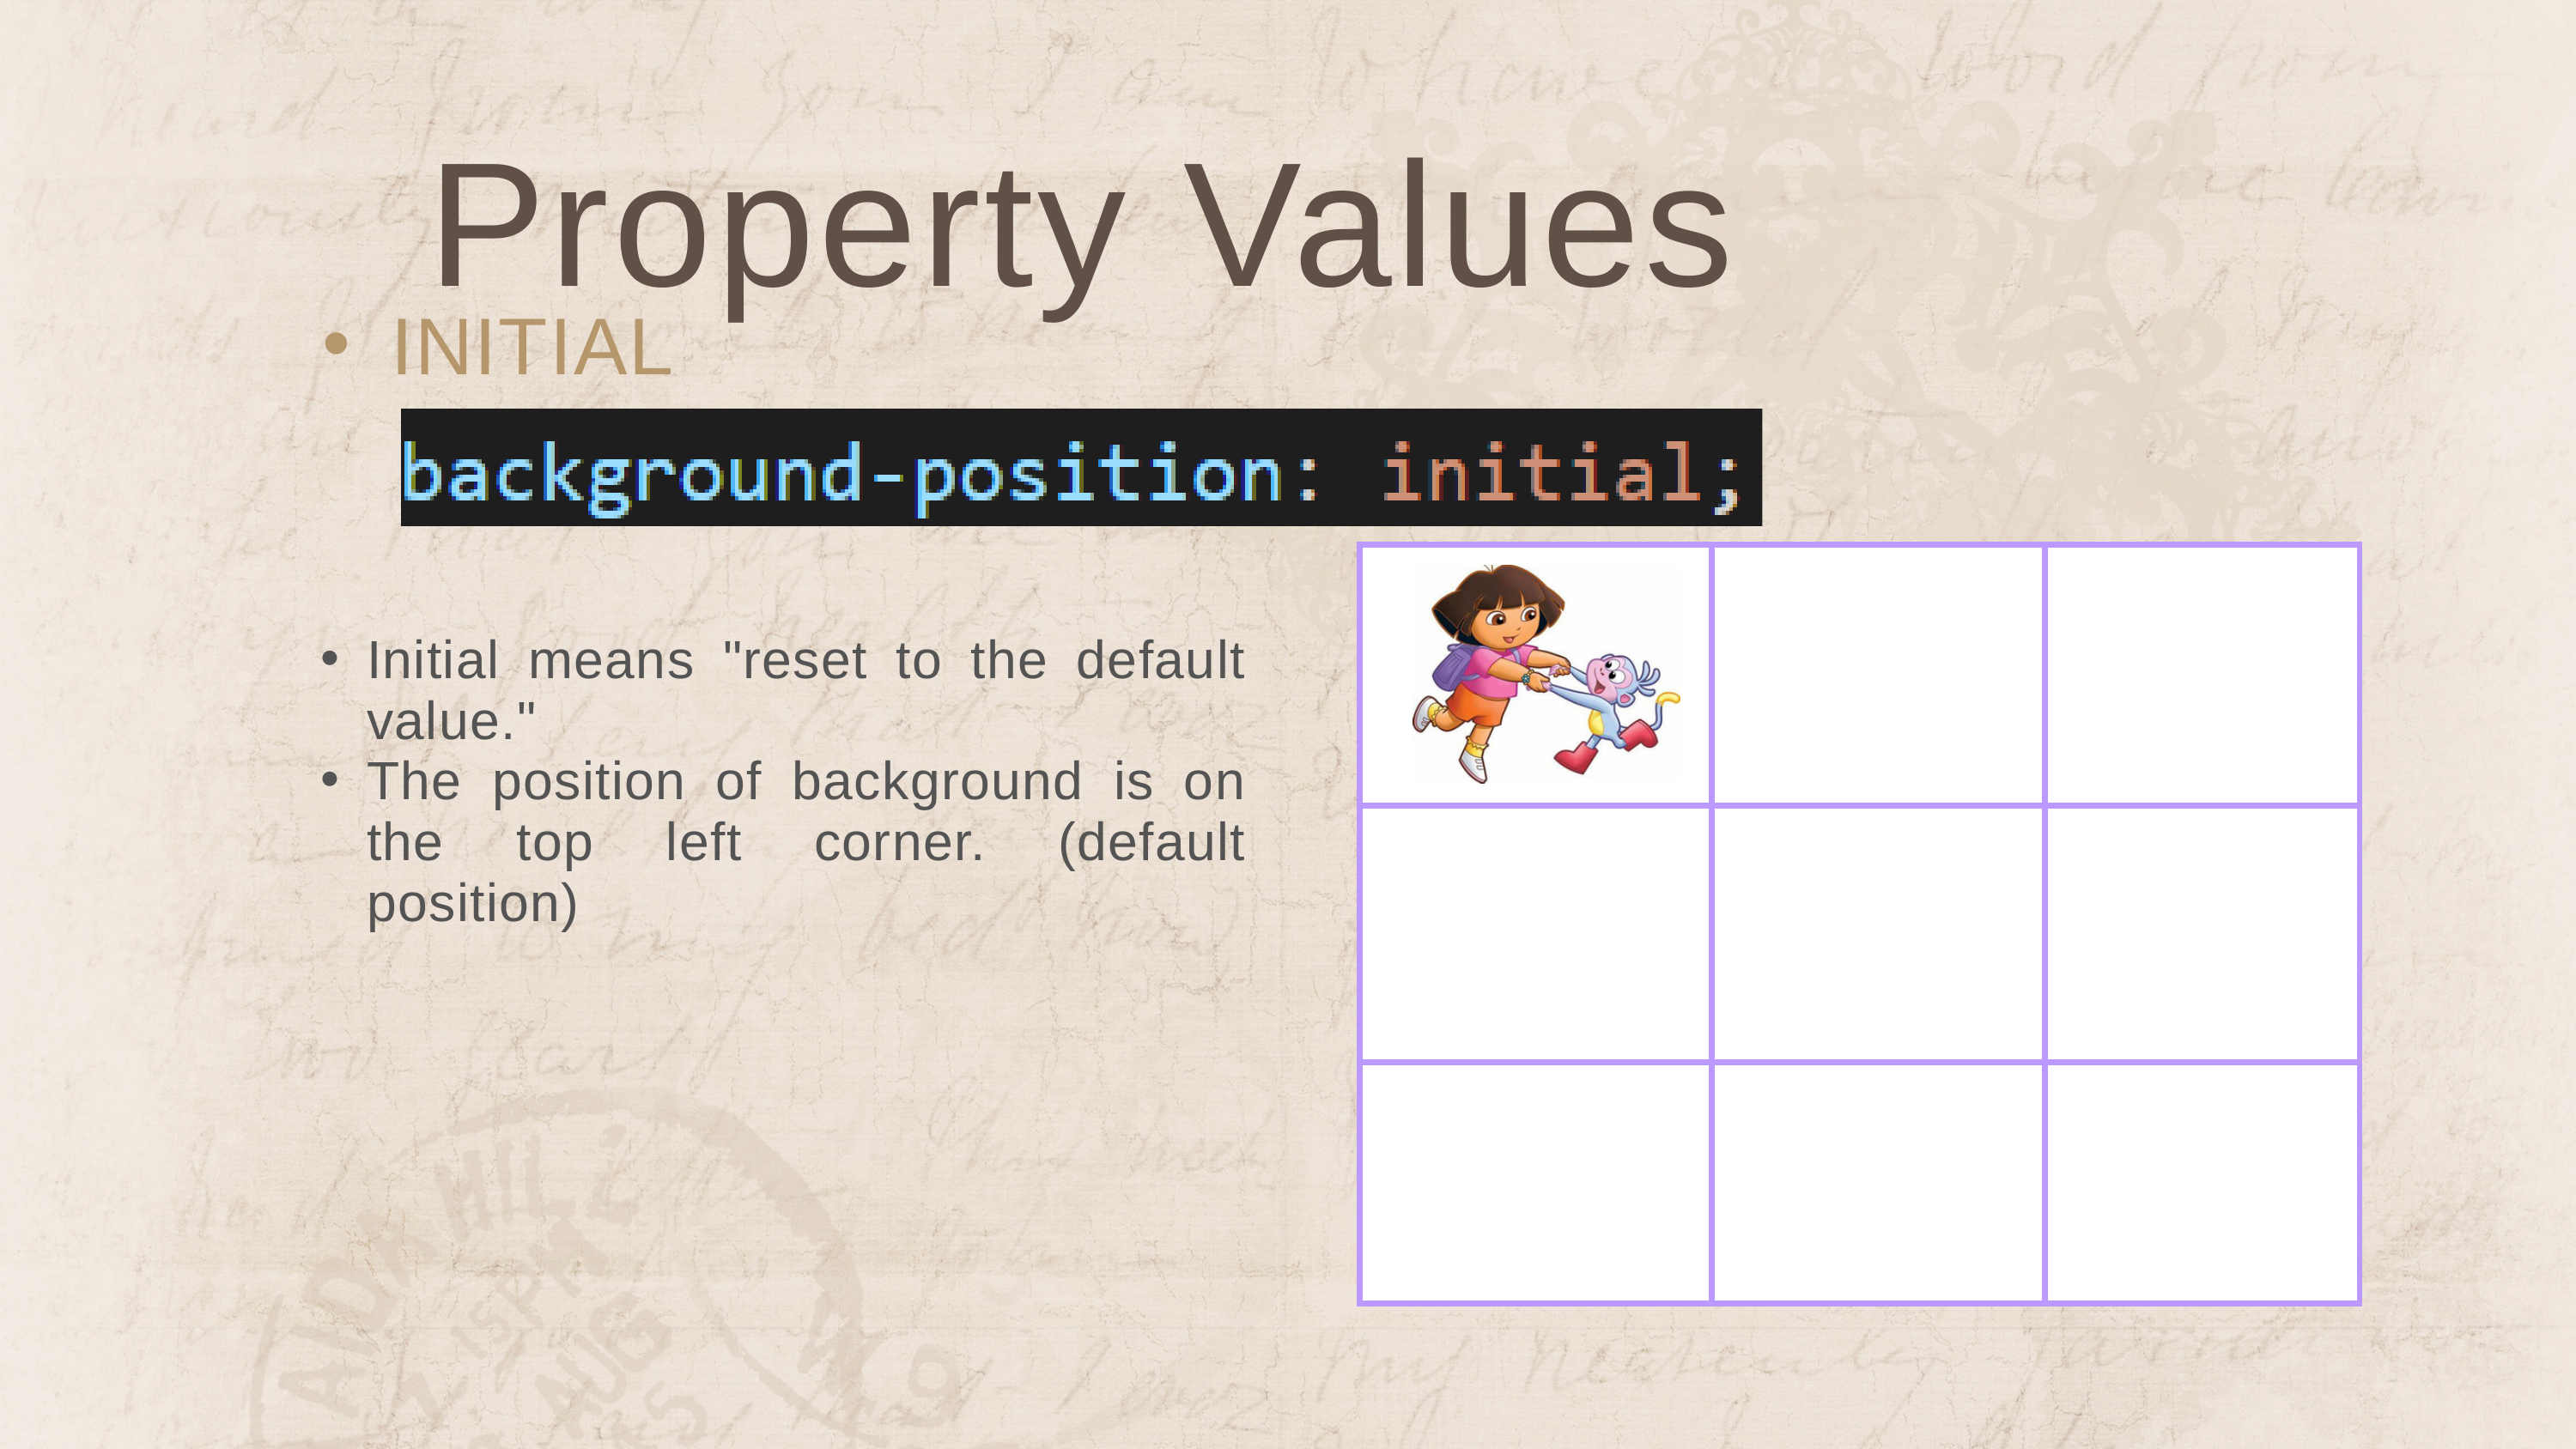

Property Values
INITIAL

|  |  |  |
| --- | --- | --- |
|  |  |  |
|  |  |  |

Initial means "reset to the default value."
The position of background is on the top left corner. (default position)